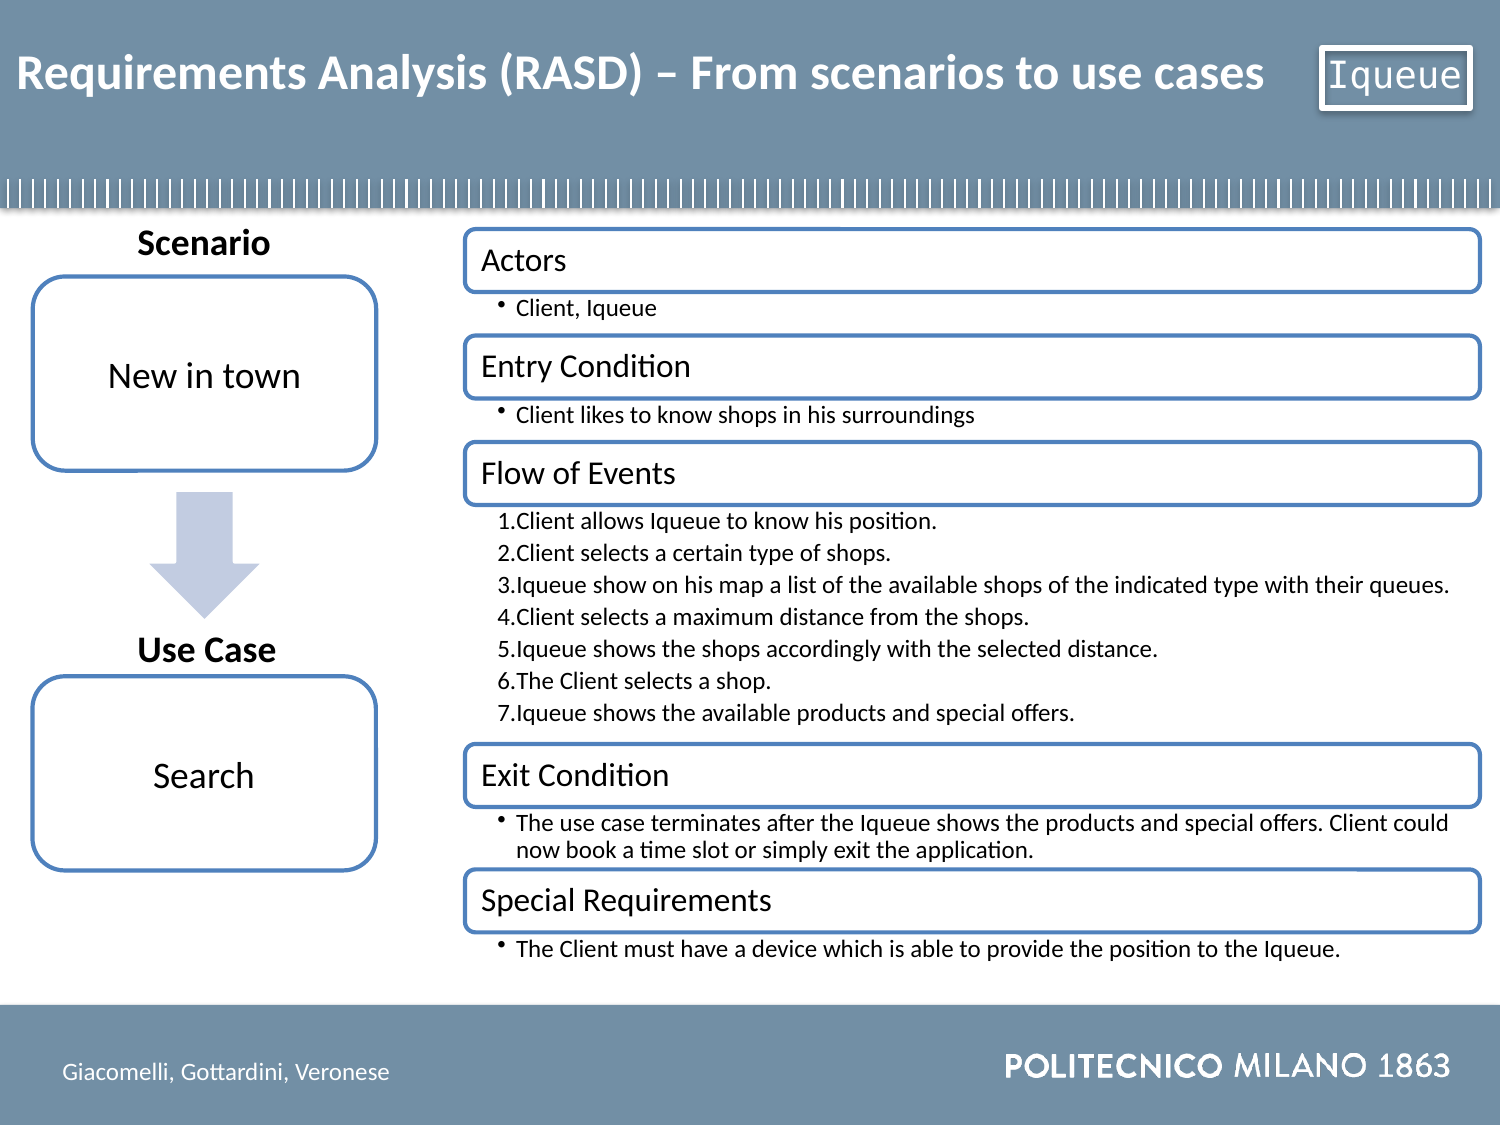

# Requirements Analysis (RASD) – From scenarios to use cases
𝙸𝚚𝚞𝚎𝚞𝚎

Scenario
Actors
Client, Iqueue
Entry Condition
Client likes to know shops in his surroundings
Flow of Events
Client allows Iqueue to know his position.
Client selects a certain type of shops.
Iqueue show on his map a list of the available shops of the indicated type with their queues.
Client selects a maximum distance from the shops.
Iqueue shows the shops accordingly with the selected distance.
The Client selects a shop.
Iqueue shows the available products and special offers.
Exit Condition
The use case terminates after the Iqueue shows the products and special offers. Client could now book a time slot or simply exit the application.
Special Requirements
The Client must have a device which is able to provide the position to the Iqueue.
New in town

Use Case
Search
Giacomelli, Gottardini, Veronese